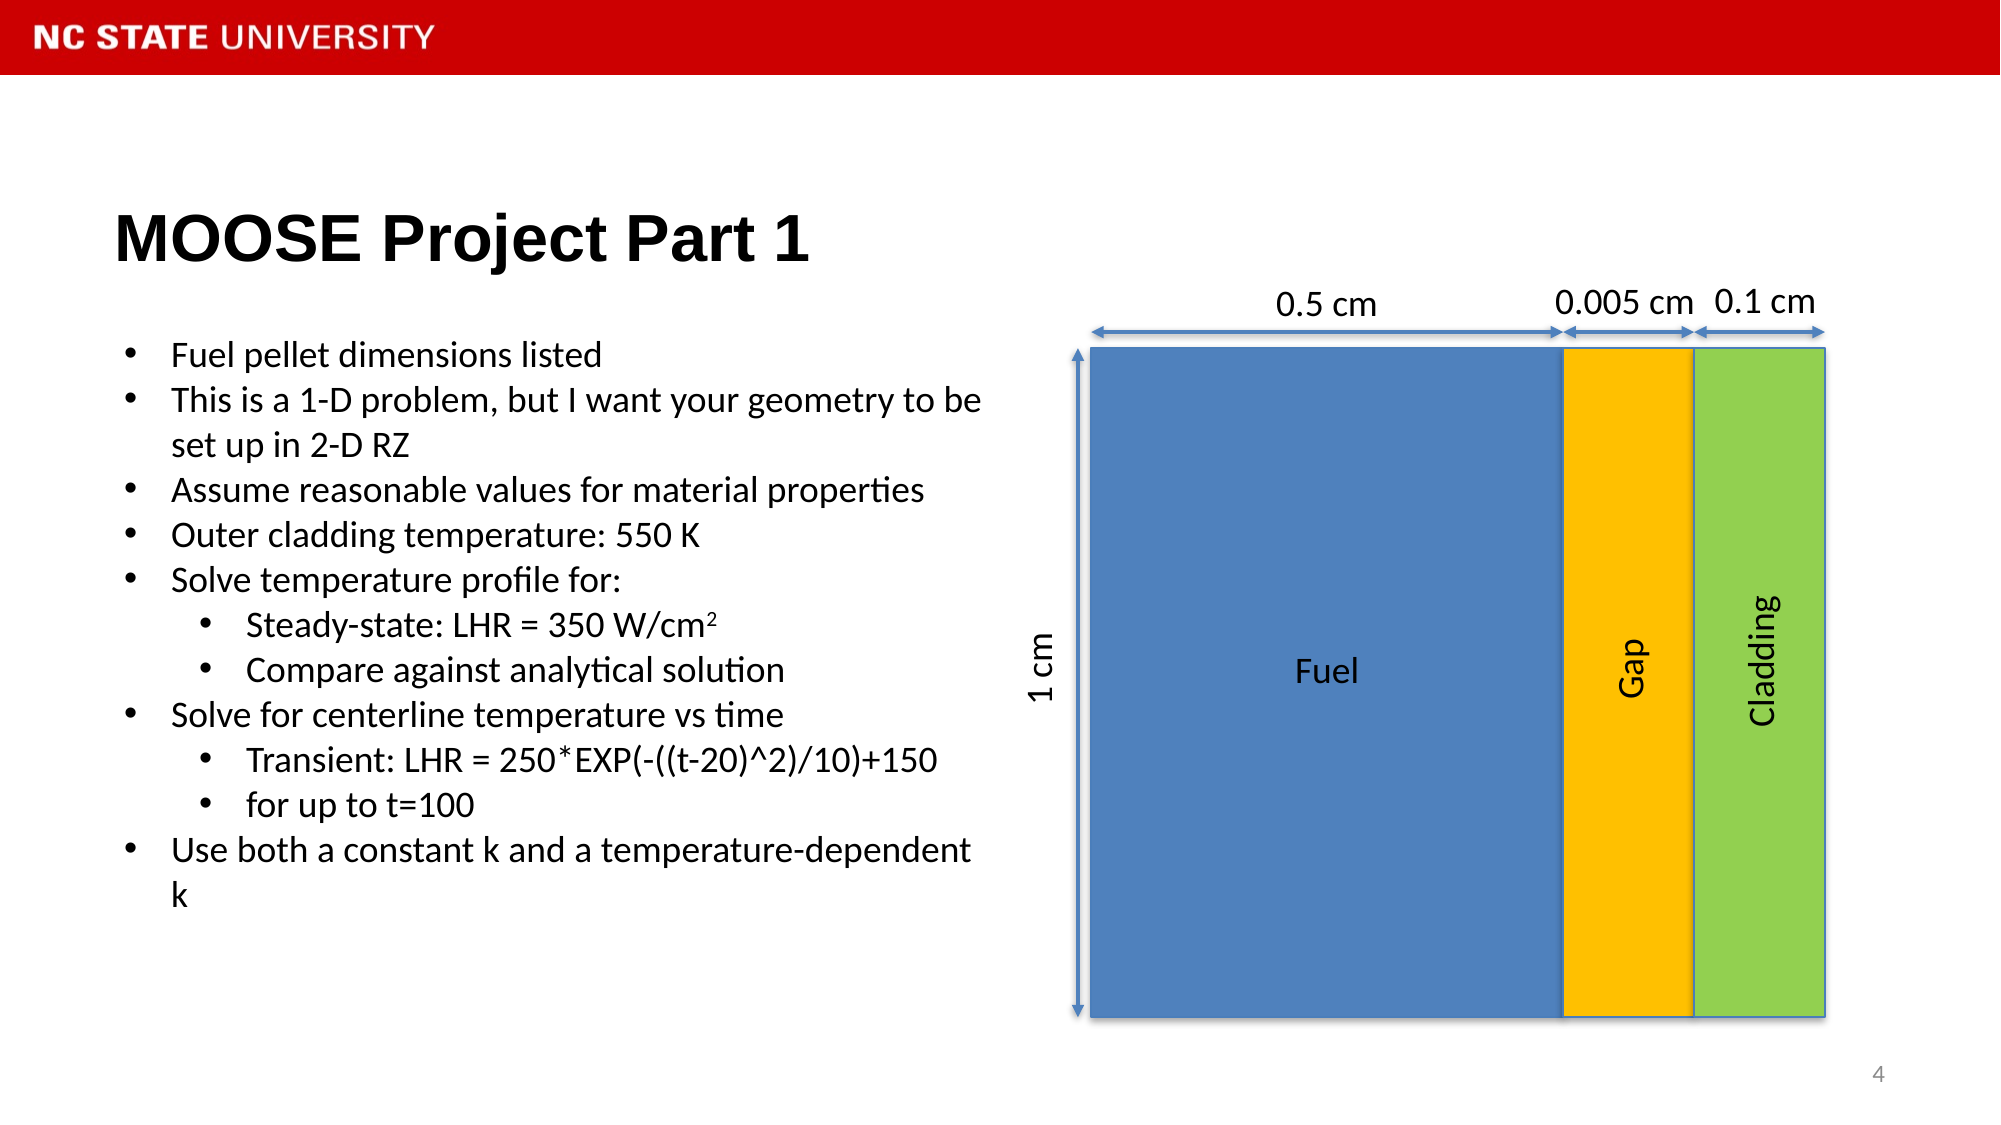

# MOOSE Project Part 1
0.1 cm
0.005 cm
0.5 cm
Fuel pellet dimensions listed
This is a 1-D problem, but I want your geometry to be set up in 2-D RZ
Assume reasonable values for material properties
Outer cladding temperature: 550 K
Solve temperature profile for:
Steady-state: LHR = 350 W/cm2
Compare against analytical solution
Solve for centerline temperature vs time
Transient: LHR = 250*EXP(-((t-20)^2)/10)+150
for up to t=100
Use both a constant k and a temperature-dependent k

Cladding
1 cm
Fuel
Gap
4